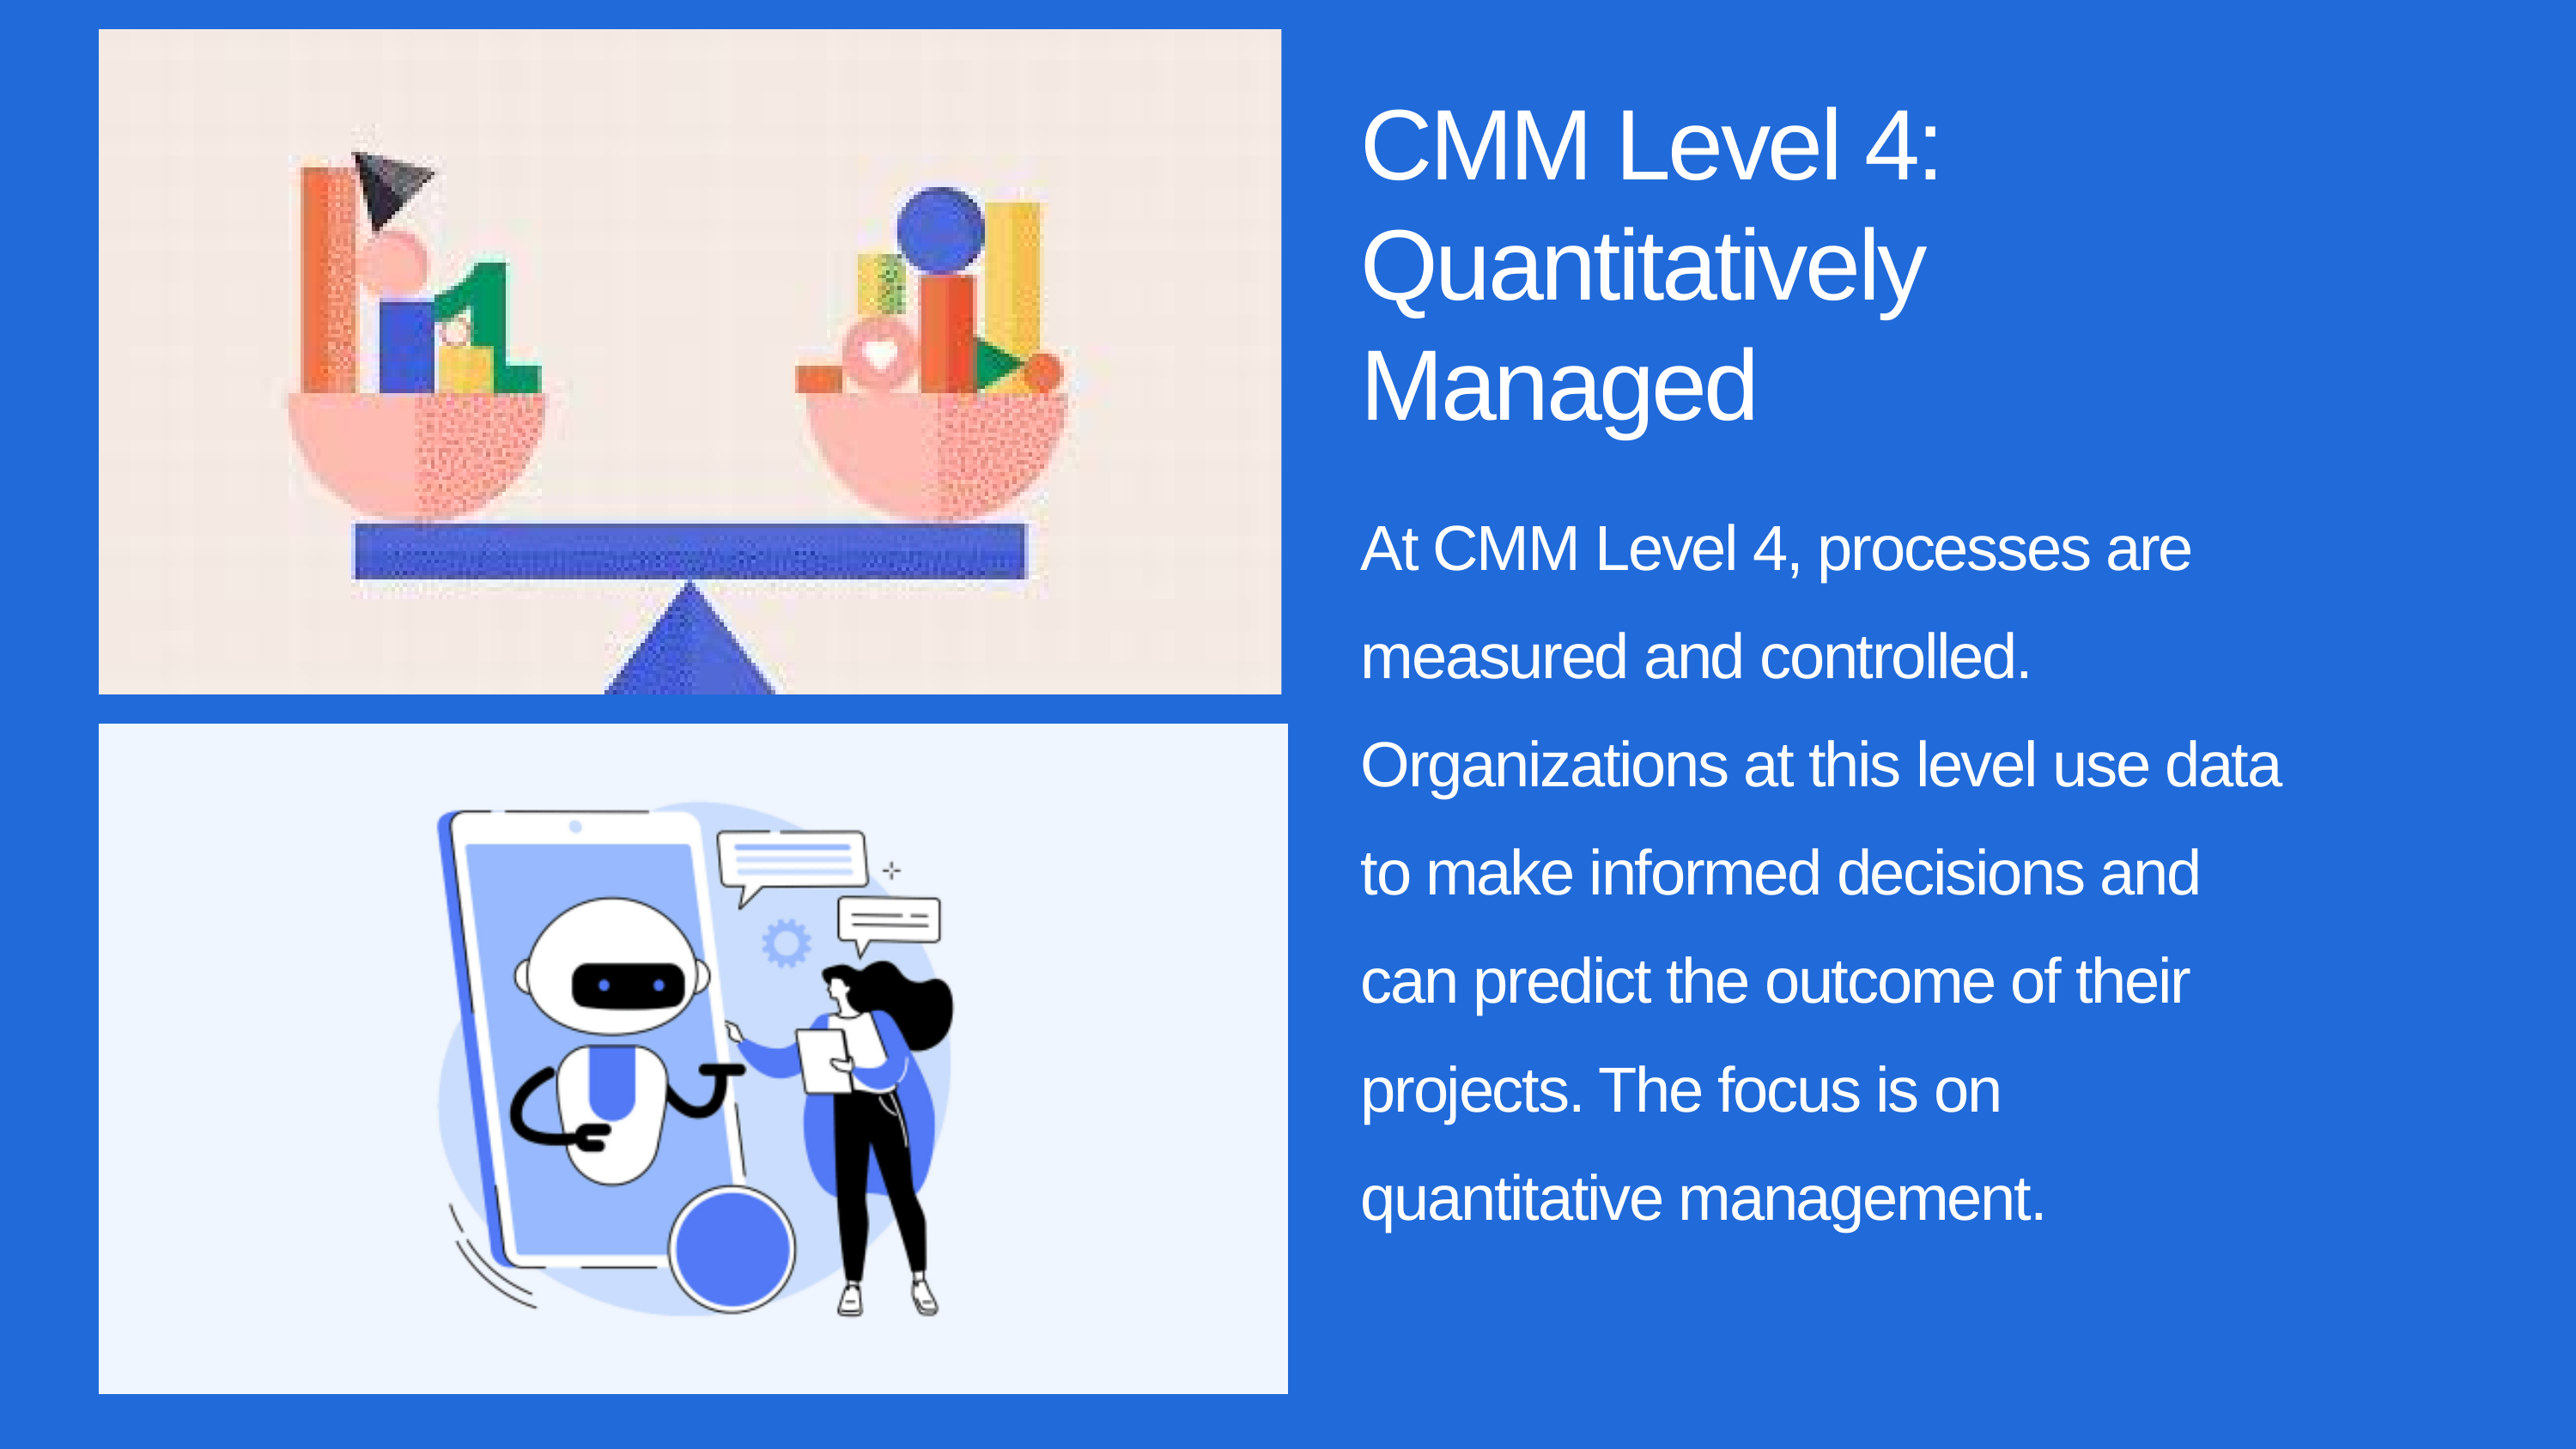

CMM Level 4: Quantitatively Managed

At CMM Level 4, processes are measured and controlled. Organizations at this level use data to make informed decisions and can predict the outcome of their projects. The focus is on quantitative management.